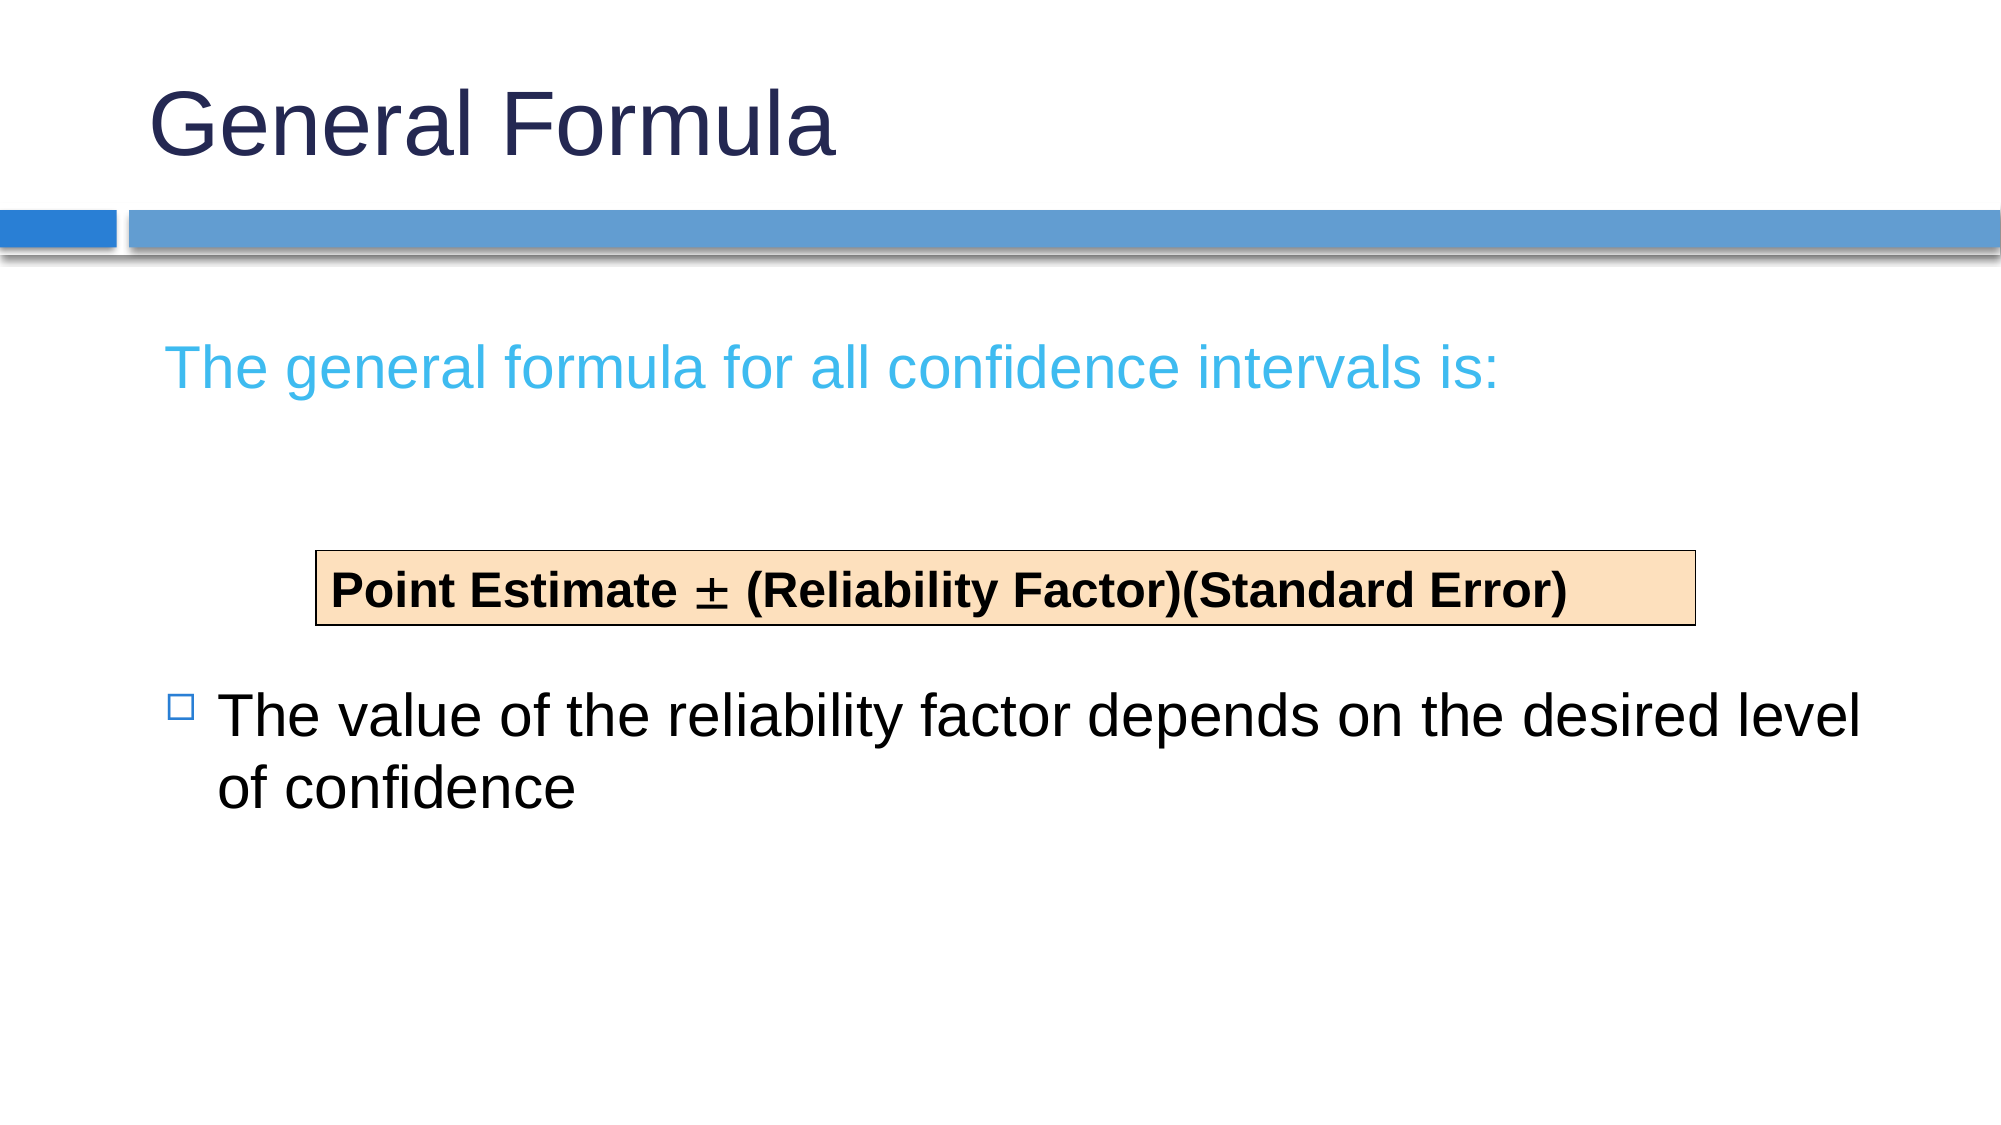

# General Formula
The general formula for all confidence intervals is:

The value of the reliability factor depends on the desired level of confidence
Point Estimate ± (Reliability Factor)(Standard Error)